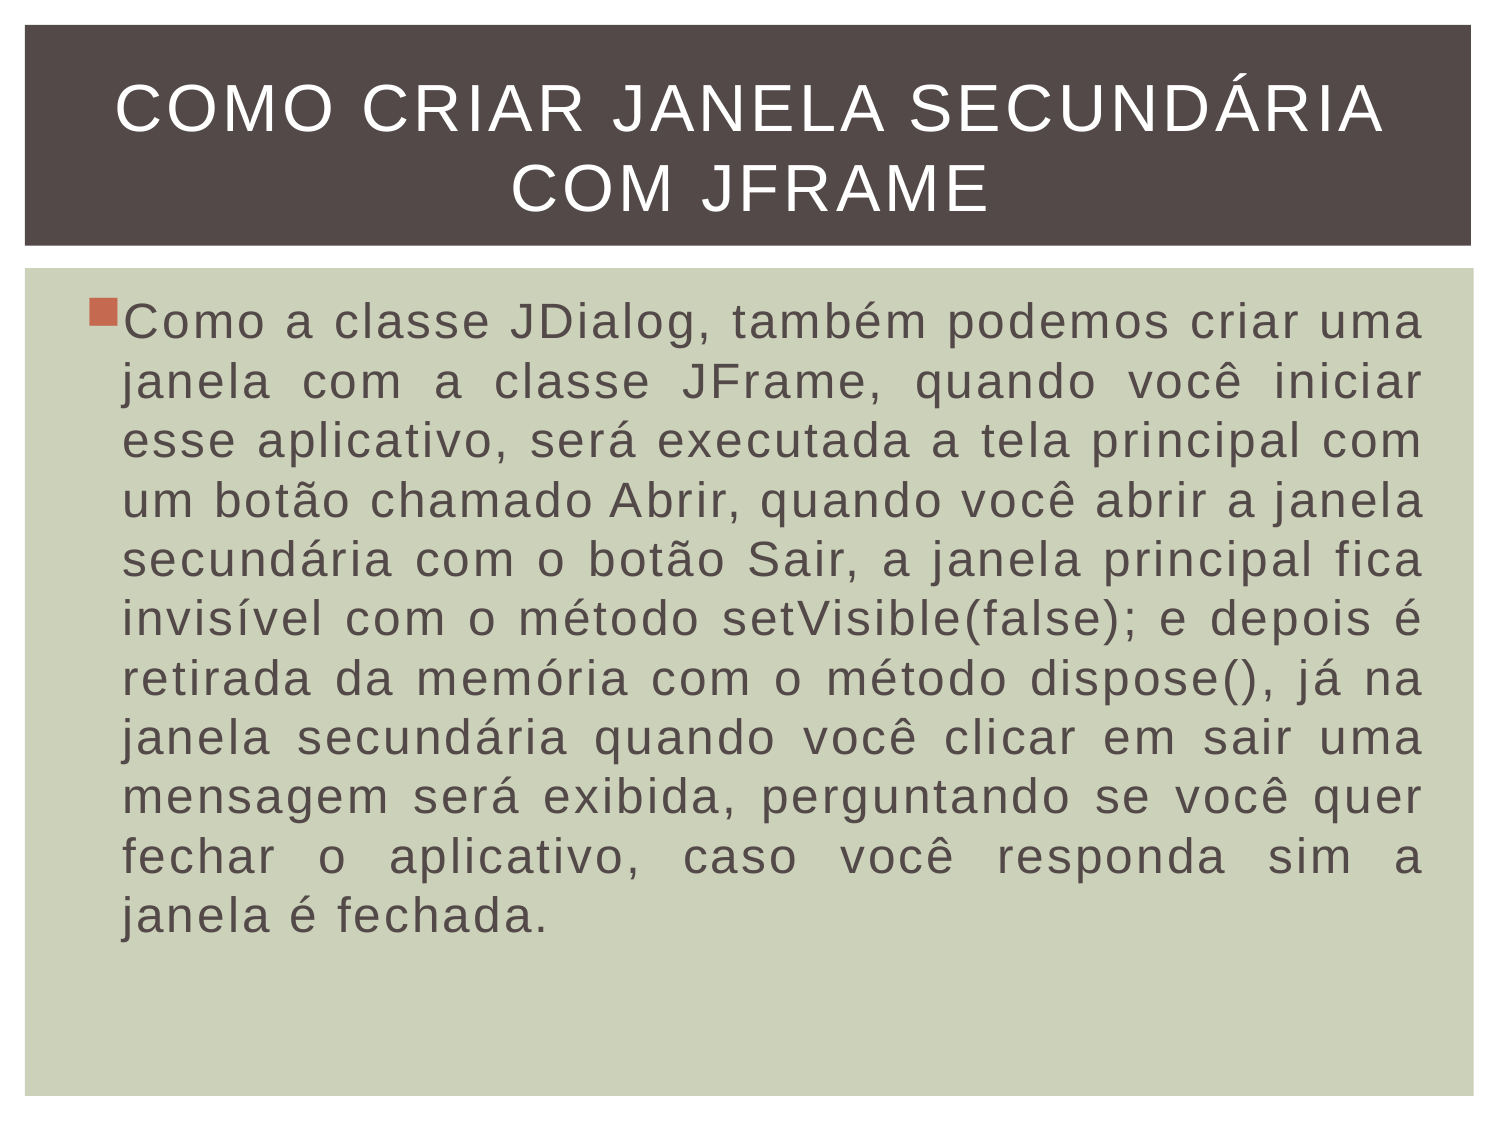

# Como criar janela secundária com jframe
Como a classe JDialog, também podemos criar uma janela com a classe JFrame, quando você iniciar esse aplicativo, será executada a tela principal com um botão chamado Abrir, quando você abrir a janela secundária com o botão Sair, a janela principal fica invisível com o método setVisible(false); e depois é retirada da memória com o método dispose(), já na janela secundária quando você clicar em sair uma mensagem será exibida, perguntando se você quer fechar o aplicativo, caso você responda sim a janela é fechada.